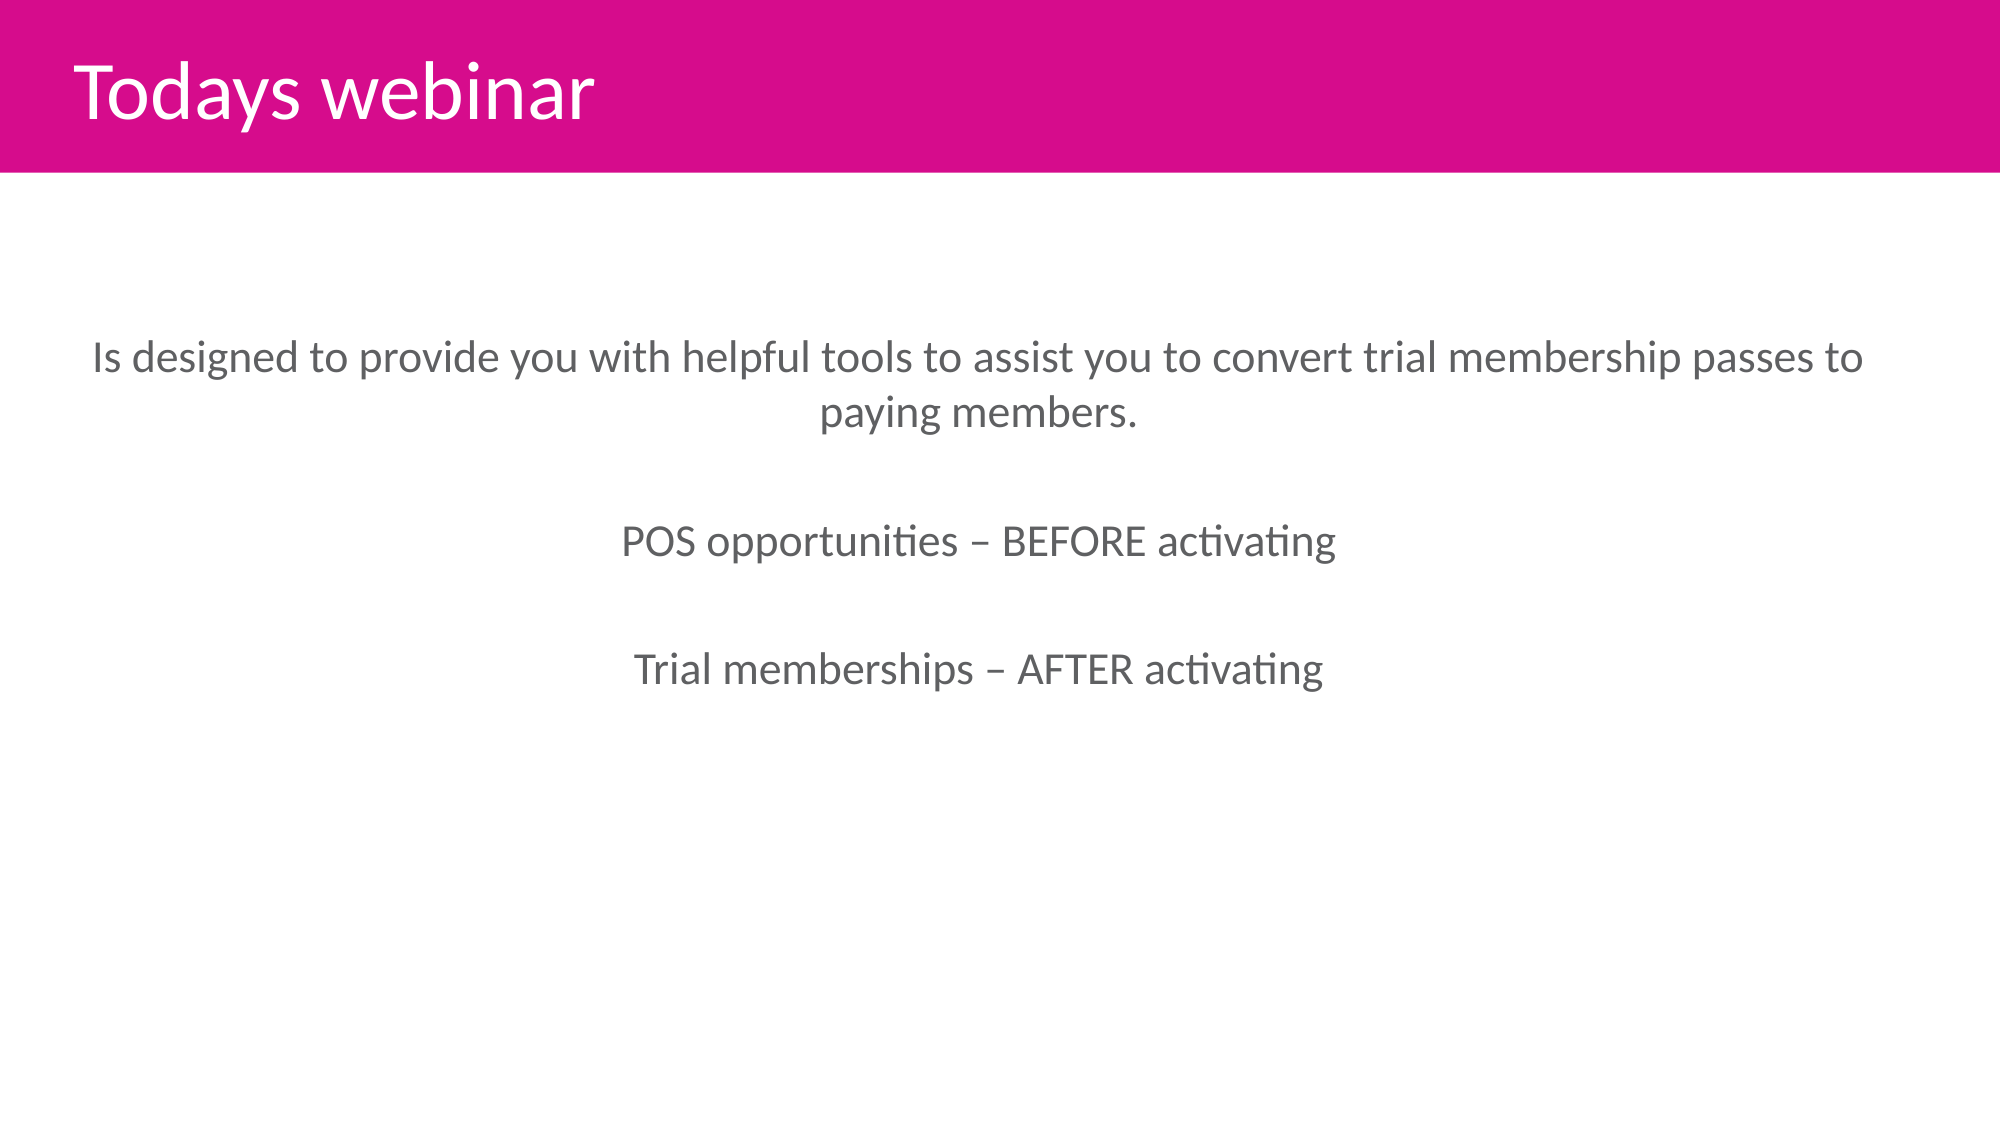

Todays webinar

Is designed to provide you with helpful tools to assist you to convert trial membership passes to paying members.

POS opportunities – BEFORE activating

Trial memberships – AFTER activating